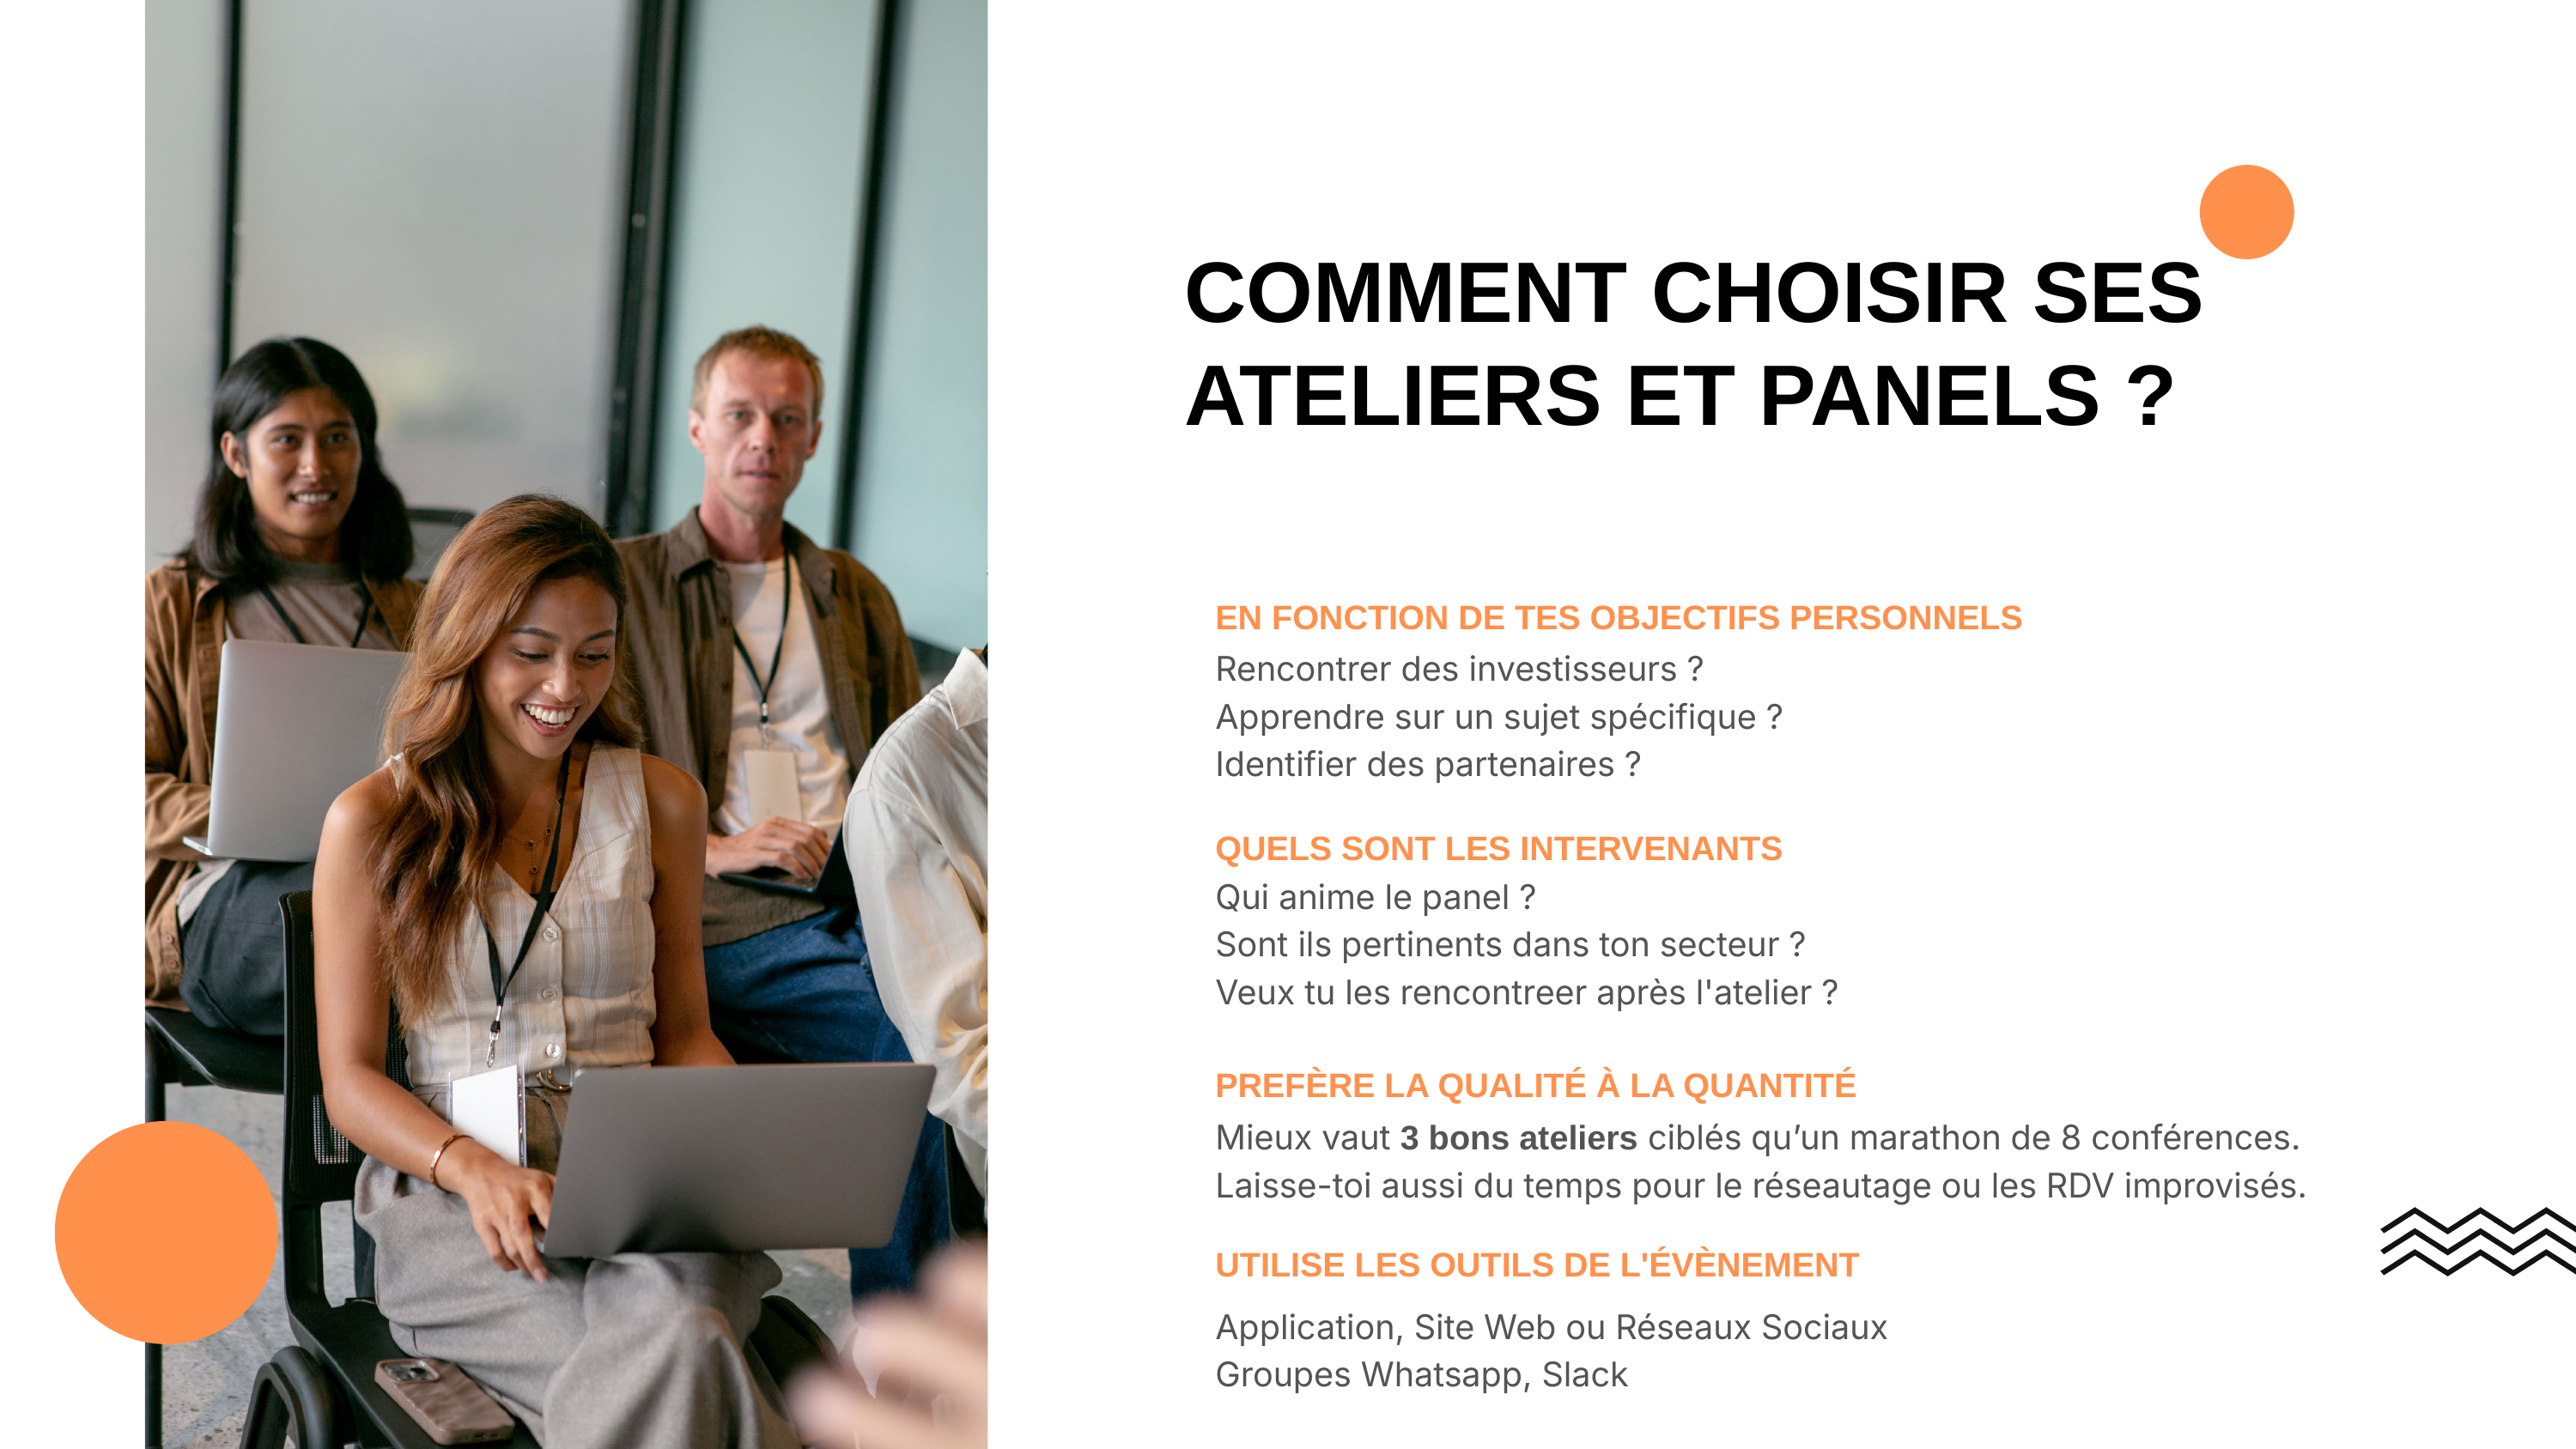

COMMENT CHOISIR SES ATELIERS ET PANELS ?
EN FONCTION DE TES OBJECTIFS PERSONNELS
Rencontrer des investisseurs ?
Apprendre sur un sujet spécifique ?
Identifier des partenaires ?

QUELS SONT LES INTERVENANTS
Qui anime le panel ?
Sont ils pertinents dans ton secteur ?
Veux tu les rencontreer après l'atelier ?
PREFÈRE LA QUALITÉ À LA QUANTITÉ
Mieux vaut 3 bons ateliers ciblés qu’un marathon de 8 conférences.
Laisse-toi aussi du temps pour le réseautage ou les RDV improvisés.

UTILISE LES OUTILS DE L'ÉVÈNEMENT
Application, Site Web ou Réseaux Sociaux
Groupes Whatsapp, Slack